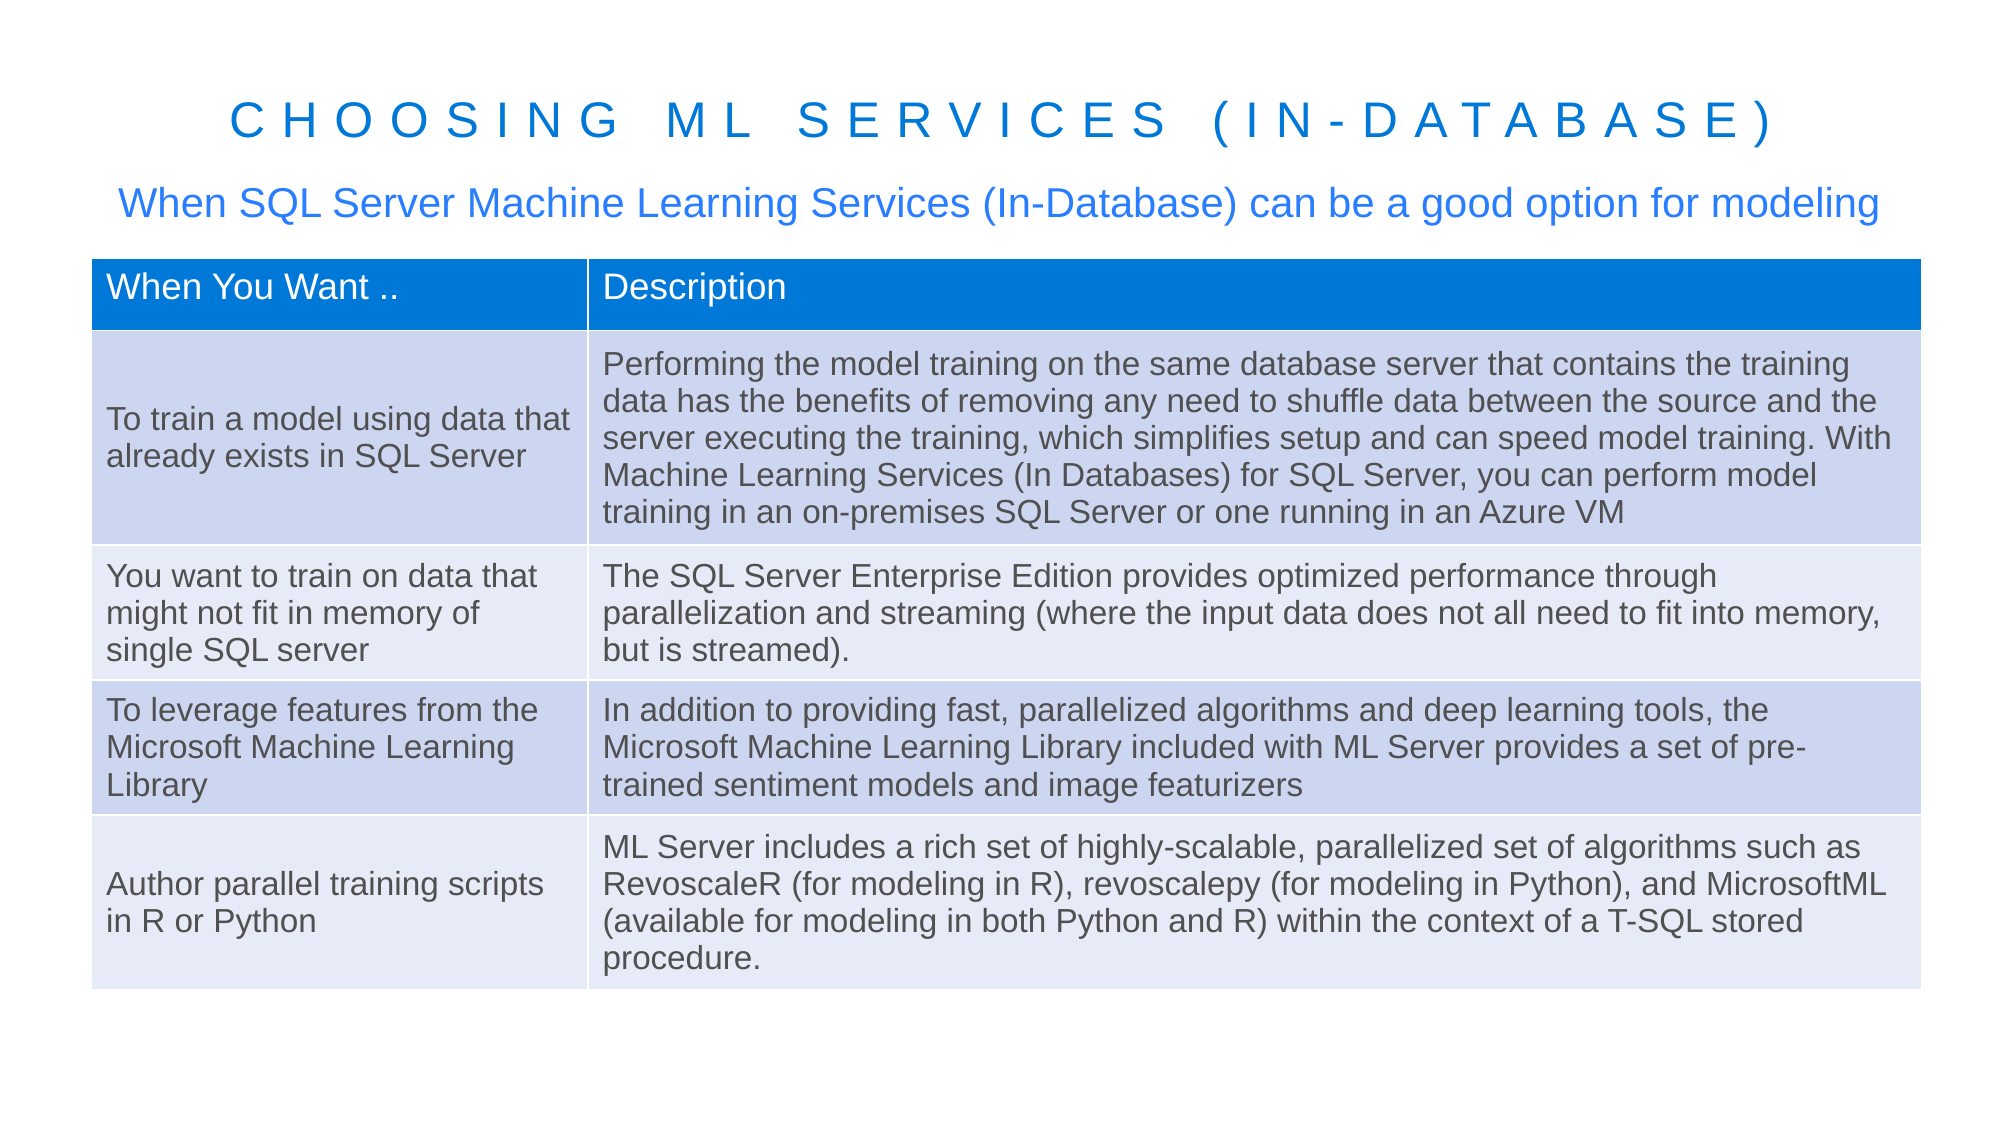

# Choosing ML Services (In-Database)
When SQL Server Machine Learning Services (In-Database) can be a good option for modeling
| When You Want .. | Description |
| --- | --- |
| To train a model using data that already exists in SQL Server | Performing the model training on the same database server that contains the training data has the benefits of removing any need to shuffle data between the source and the server executing the training, which simplifies setup and can speed model training. With Machine Learning Services (In Databases) for SQL Server, you can perform model training in an on-premises SQL Server or one running in an Azure VM |
| You want to train on data that might not fit in memory of single SQL server | The SQL Server Enterprise Edition provides optimized performance through parallelization and streaming (where the input data does not all need to fit into memory, but is streamed). |
| To leverage features from the Microsoft Machine Learning Library | In addition to providing fast, parallelized algorithms and deep learning tools, the Microsoft Machine Learning Library included with ML Server provides a set of pre-trained sentiment models and image featurizers |
| Author parallel training scripts in R or Python | ML Server includes a rich set of highly-scalable, parallelized set of algorithms such as RevoscaleR (for modeling in R), revoscalepy (for modeling in Python), and MicrosoftML (available for modeling in both Python and R) within the context of a T-SQL stored procedure. |